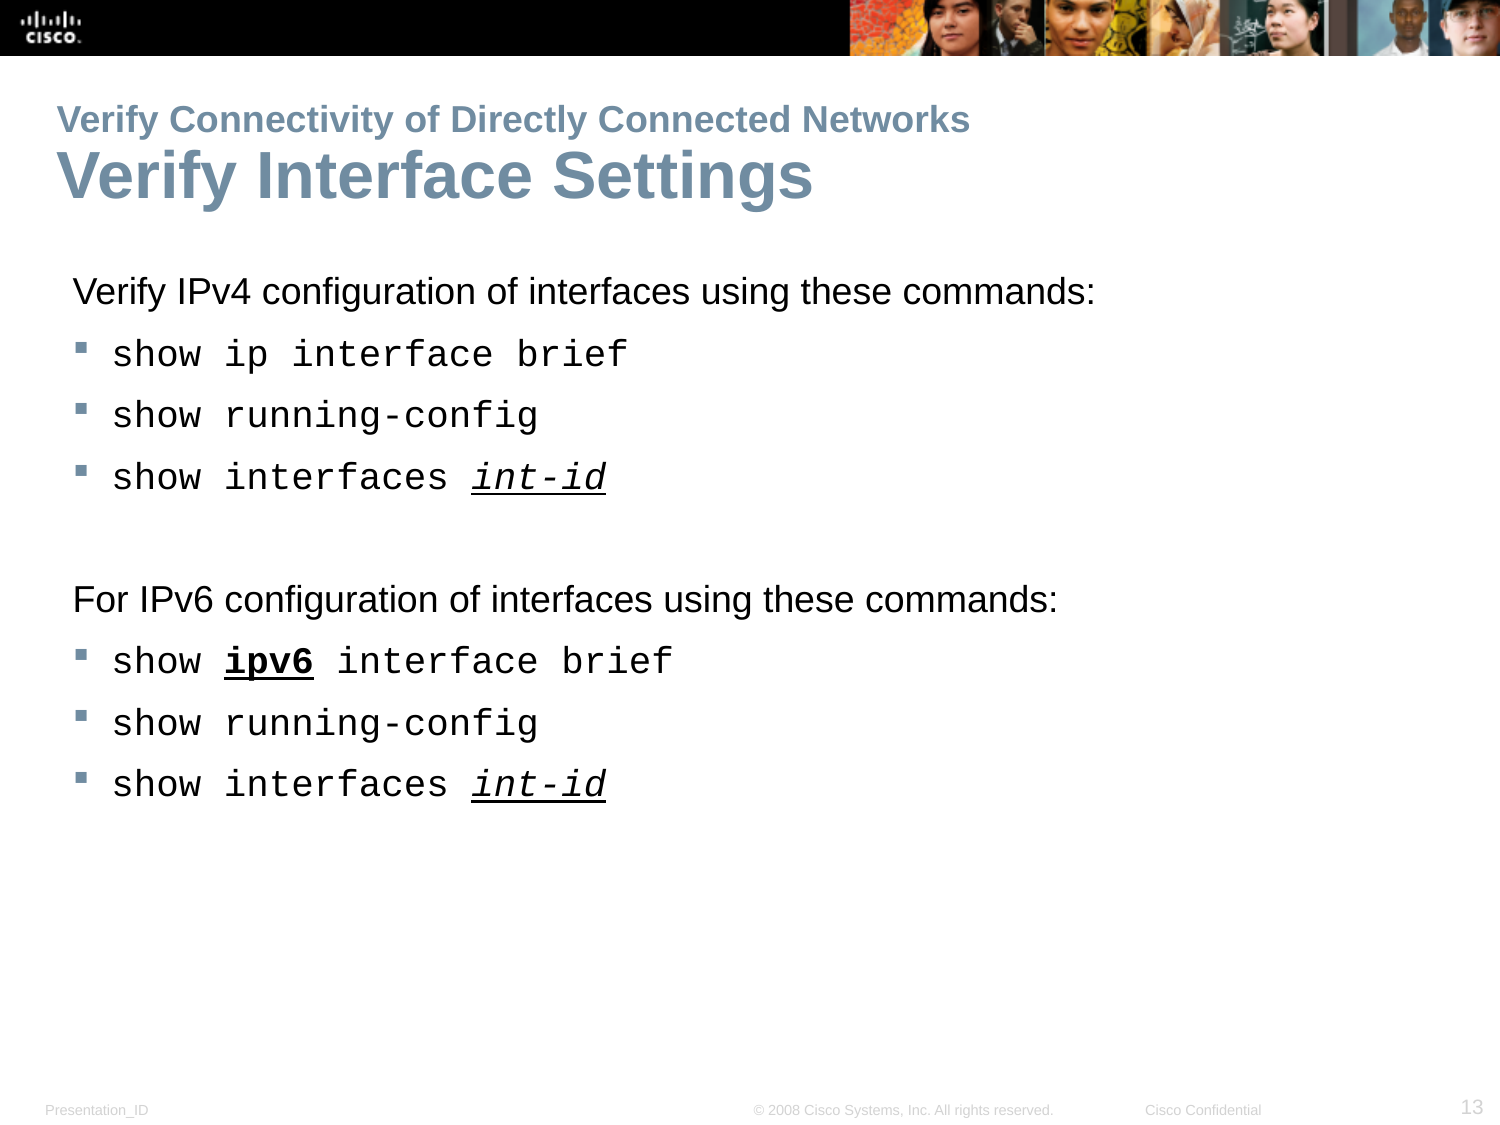

# Verify Connectivity of Directly Connected Networks Verify Interface Settings
Verify IPv4 configuration of interfaces using these commands:
show ip interface brief
show running-config
show interfaces int-id

For IPv6 configuration of interfaces using these commands:
show ipv6 interface brief
show running-config
show interfaces int-id